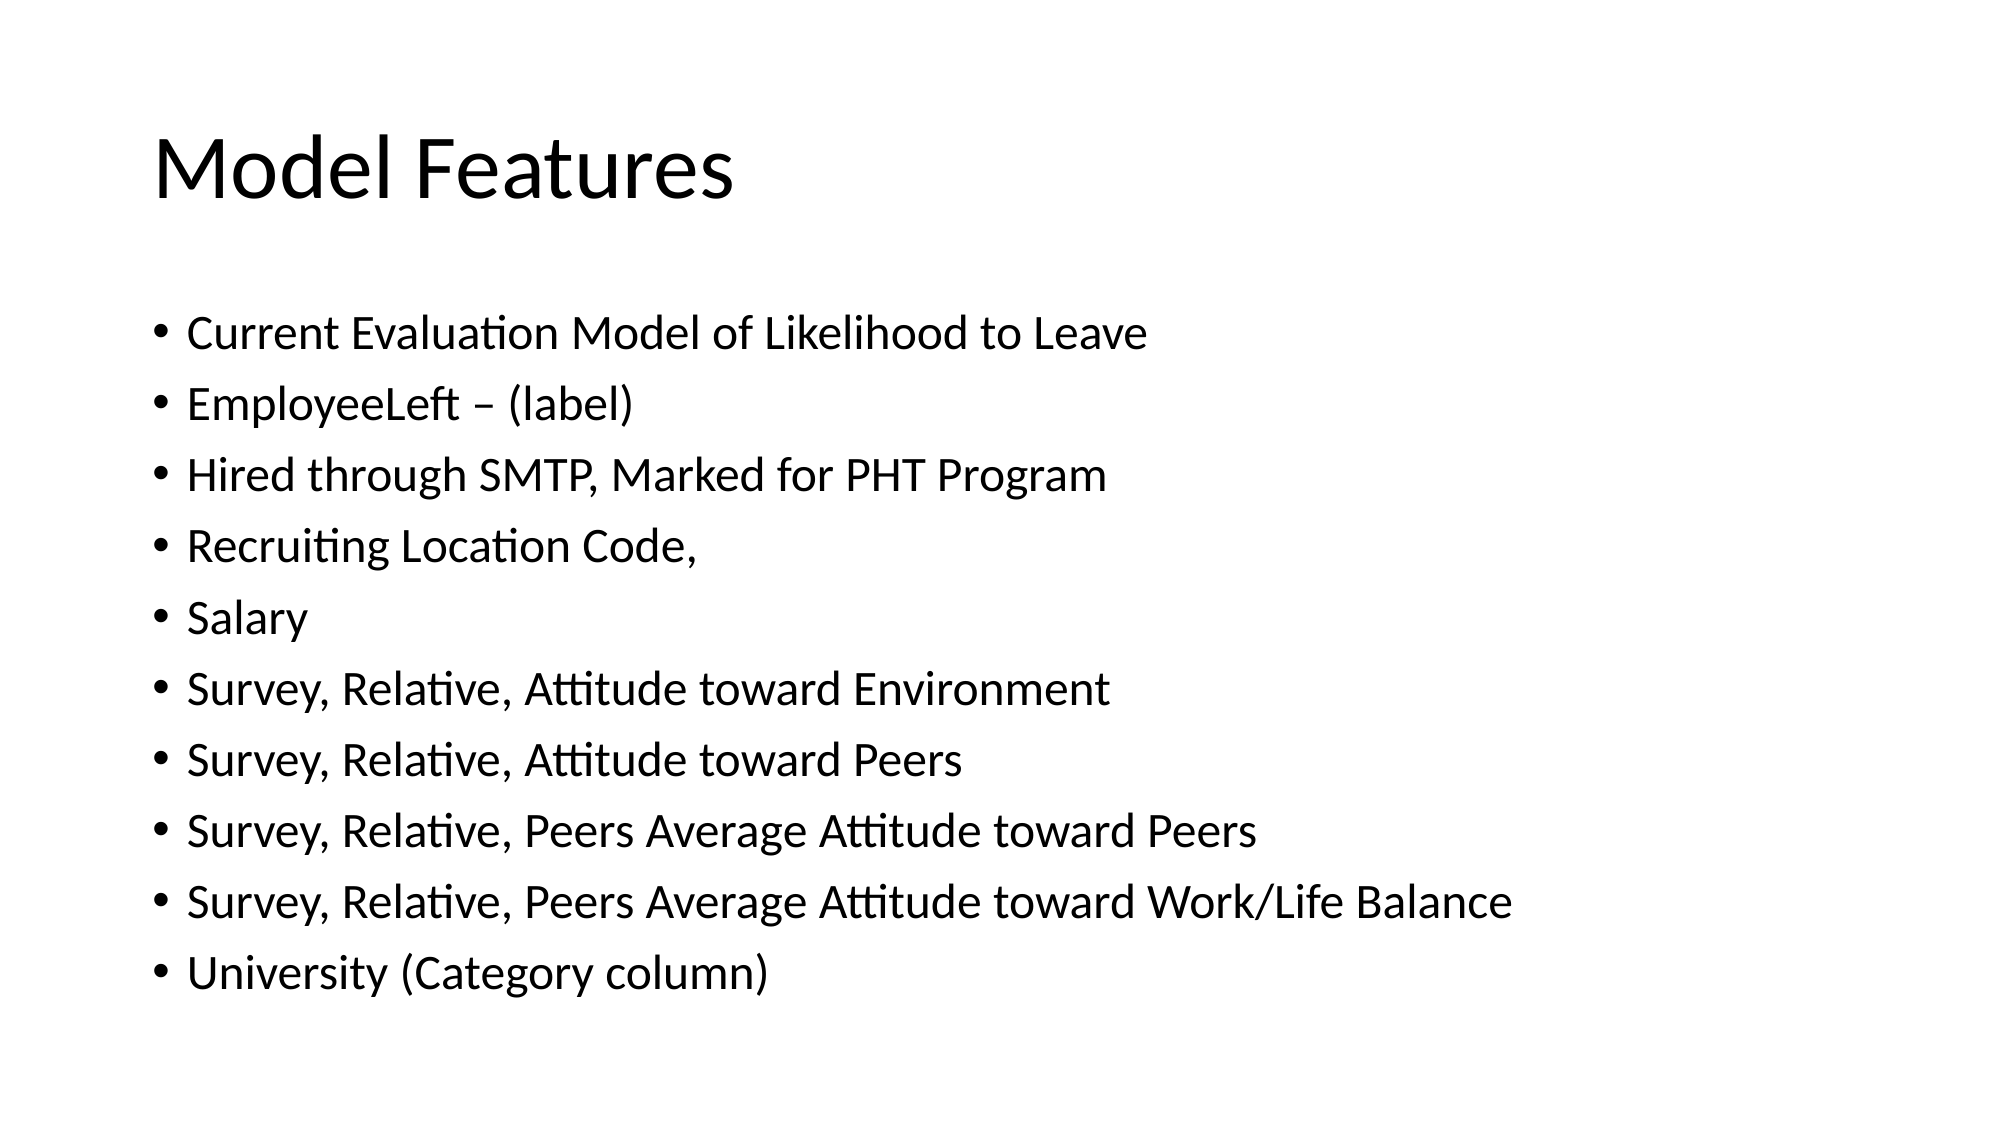

# Model Features
Current Evaluation Model of Likelihood to Leave
EmployeeLeft – (label)
Hired through SMTP, Marked for PHT Program
Recruiting Location Code,
Salary
Survey, Relative, Attitude toward Environment
Survey, Relative, Attitude toward Peers
Survey, Relative, Peers Average Attitude toward Peers
Survey, Relative, Peers Average Attitude toward Work/Life Balance
University (Category column)